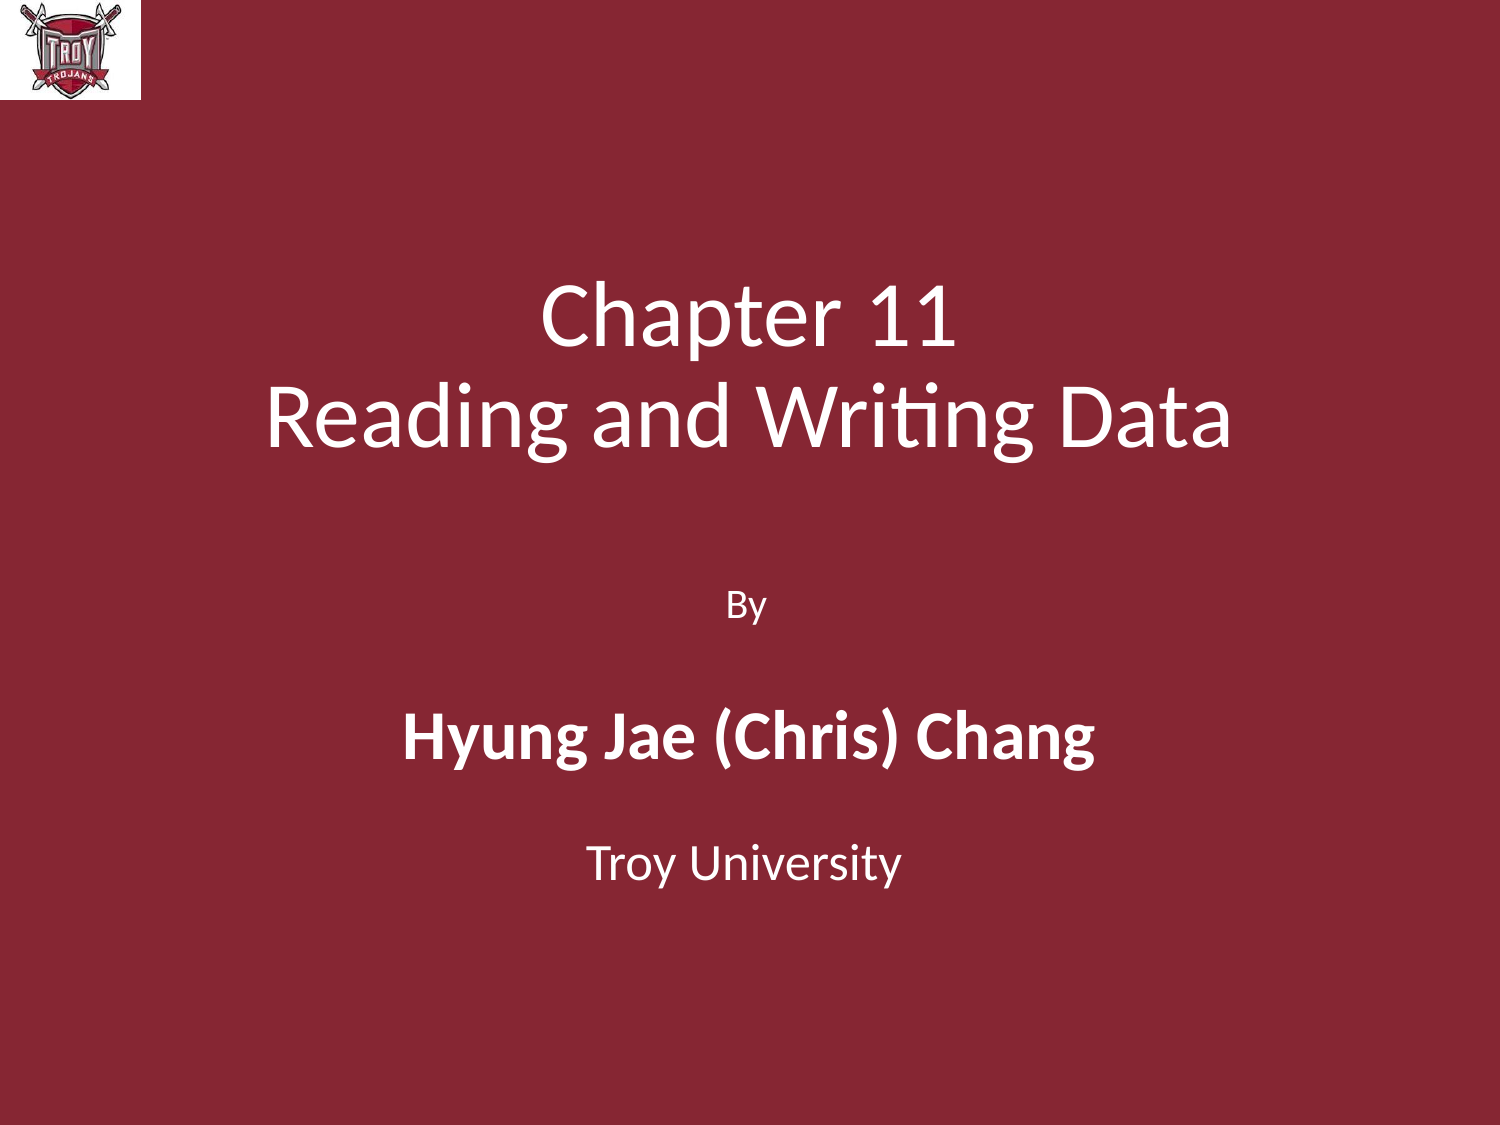

# Chapter 11 Reading and Writing Data
By

Hyung Jae (Chris) Chang

Troy University